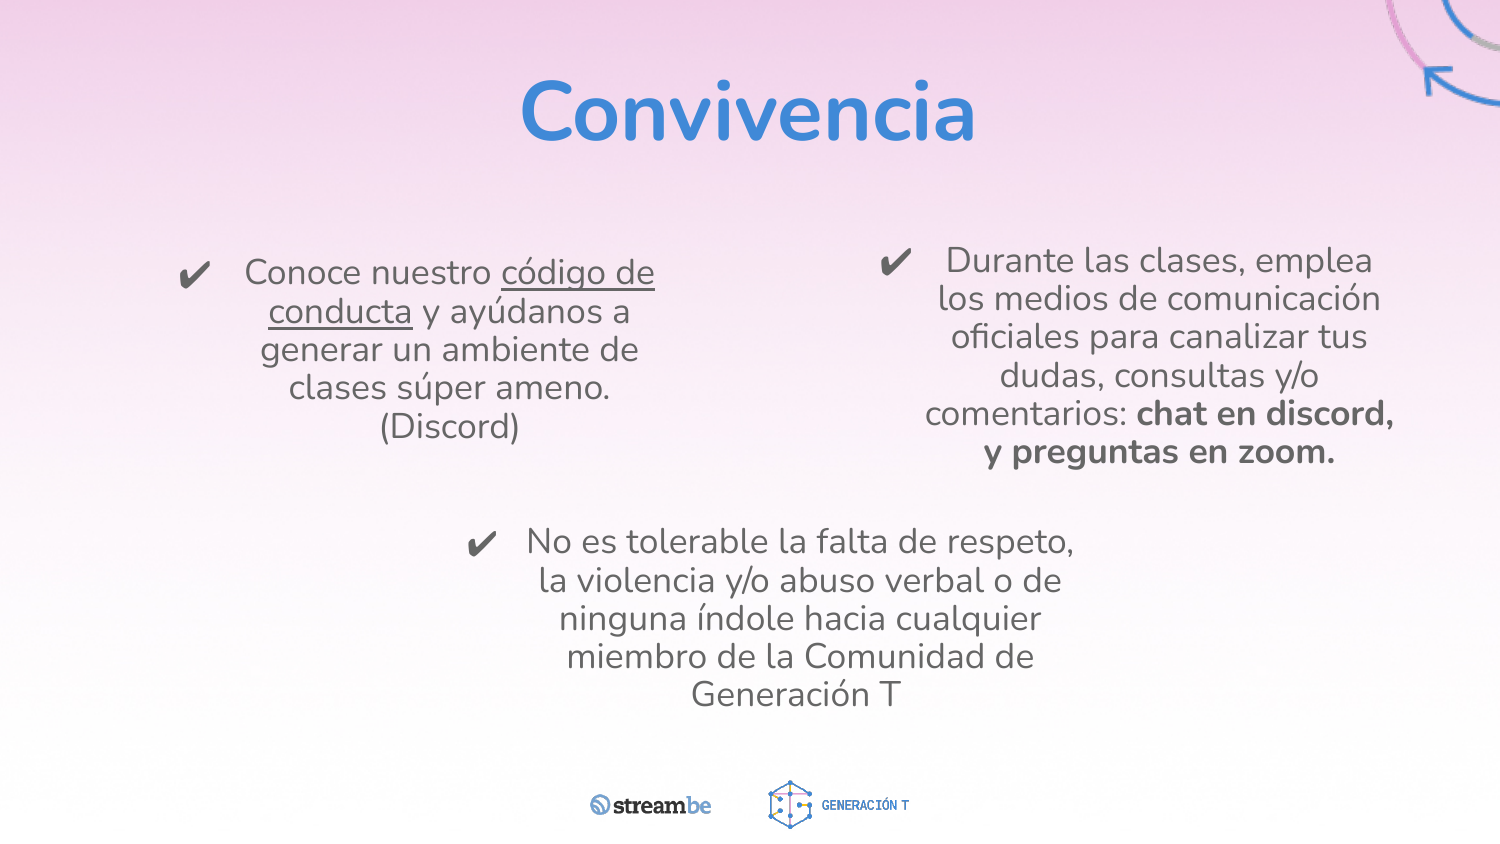

# Convivencia
Durante las clases, emplea los medios de comunicación oficiales para canalizar tus dudas, consultas y/o comentarios: chat en discord, y preguntas en zoom.
Conoce nuestro código de conducta y ayúdanos a generar un ambiente de clases súper ameno. (Discord)

No es tolerable la falta de respeto, la violencia y/o abuso verbal o de ninguna índole hacia cualquier miembro de la Comunidad de Generación T